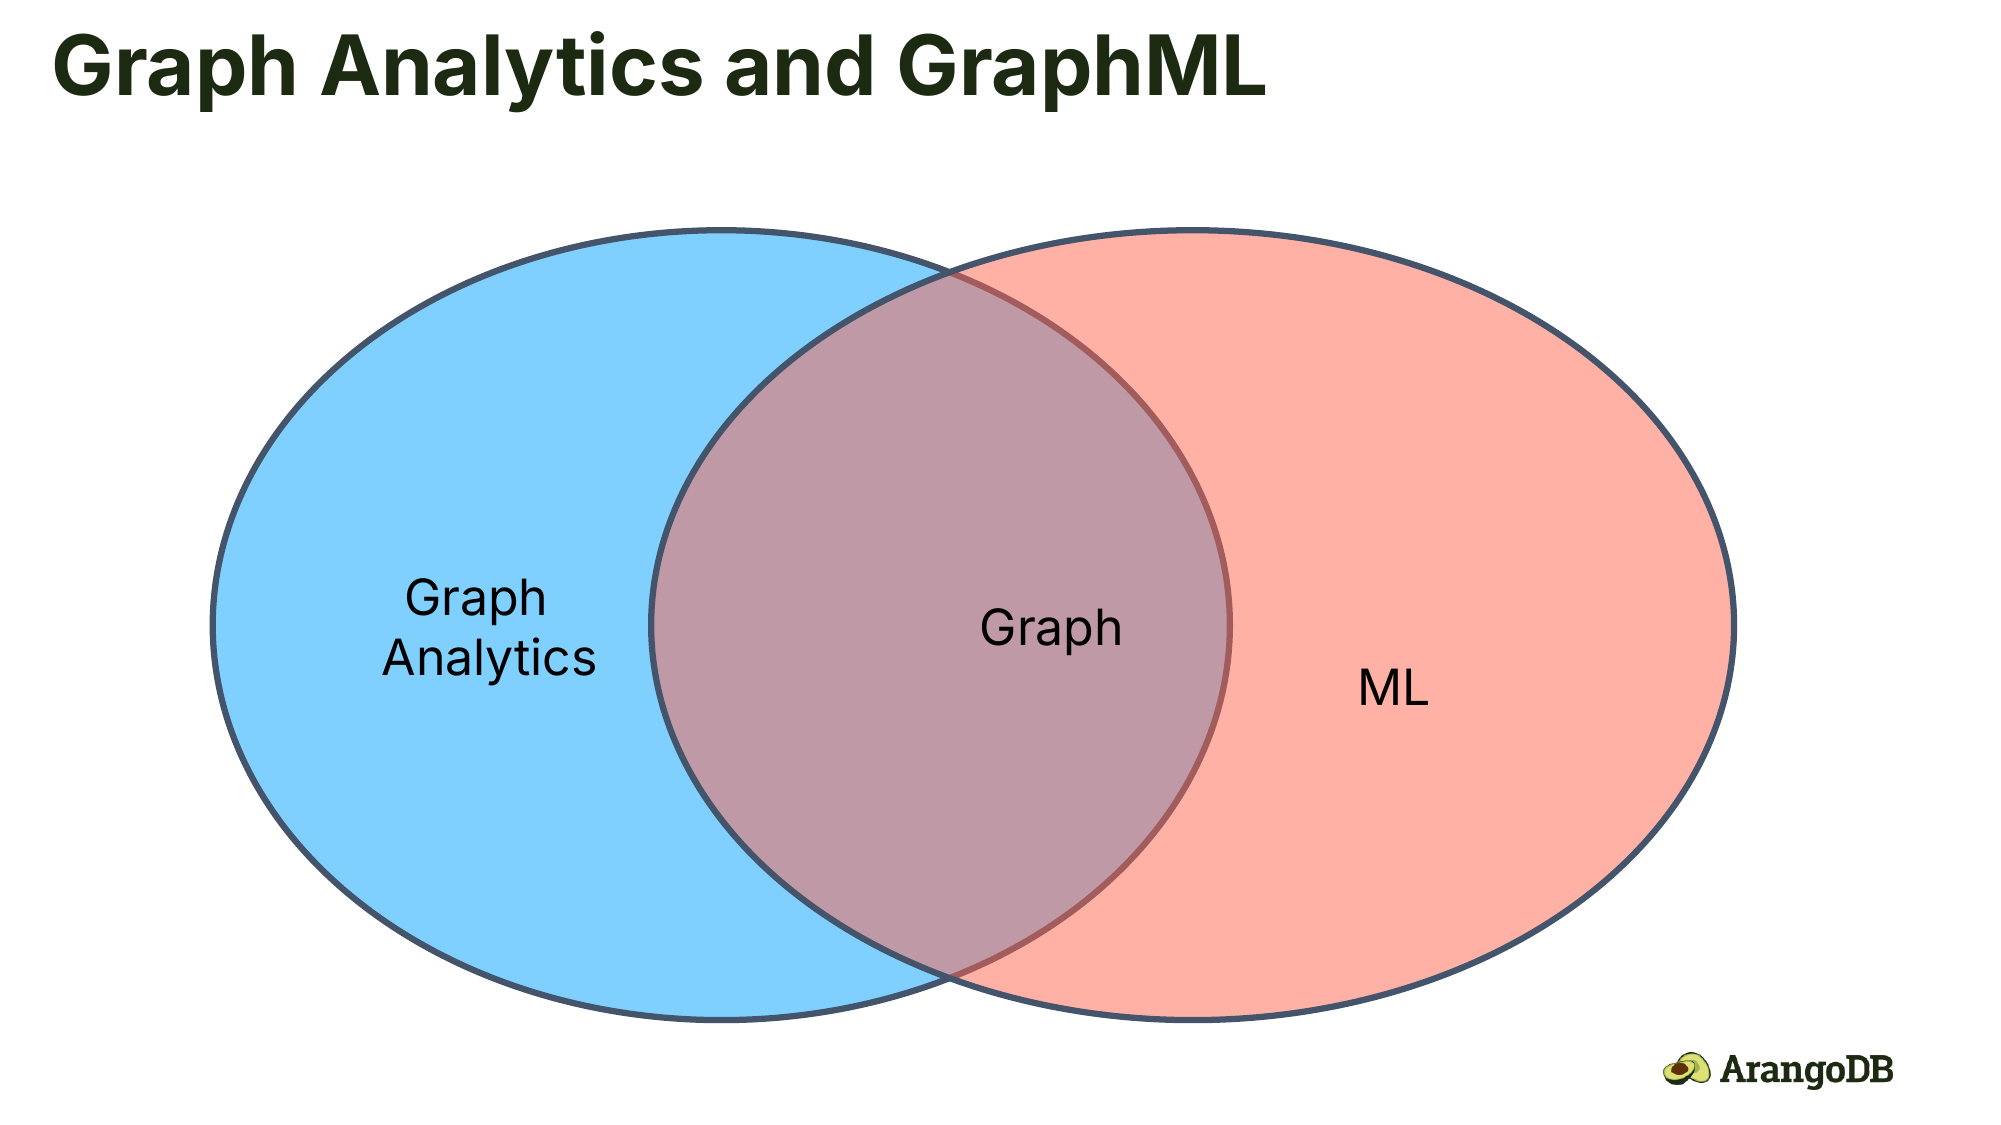

Graph Analytics and GraphML
  Graph
Analytics
					Graph
  ML